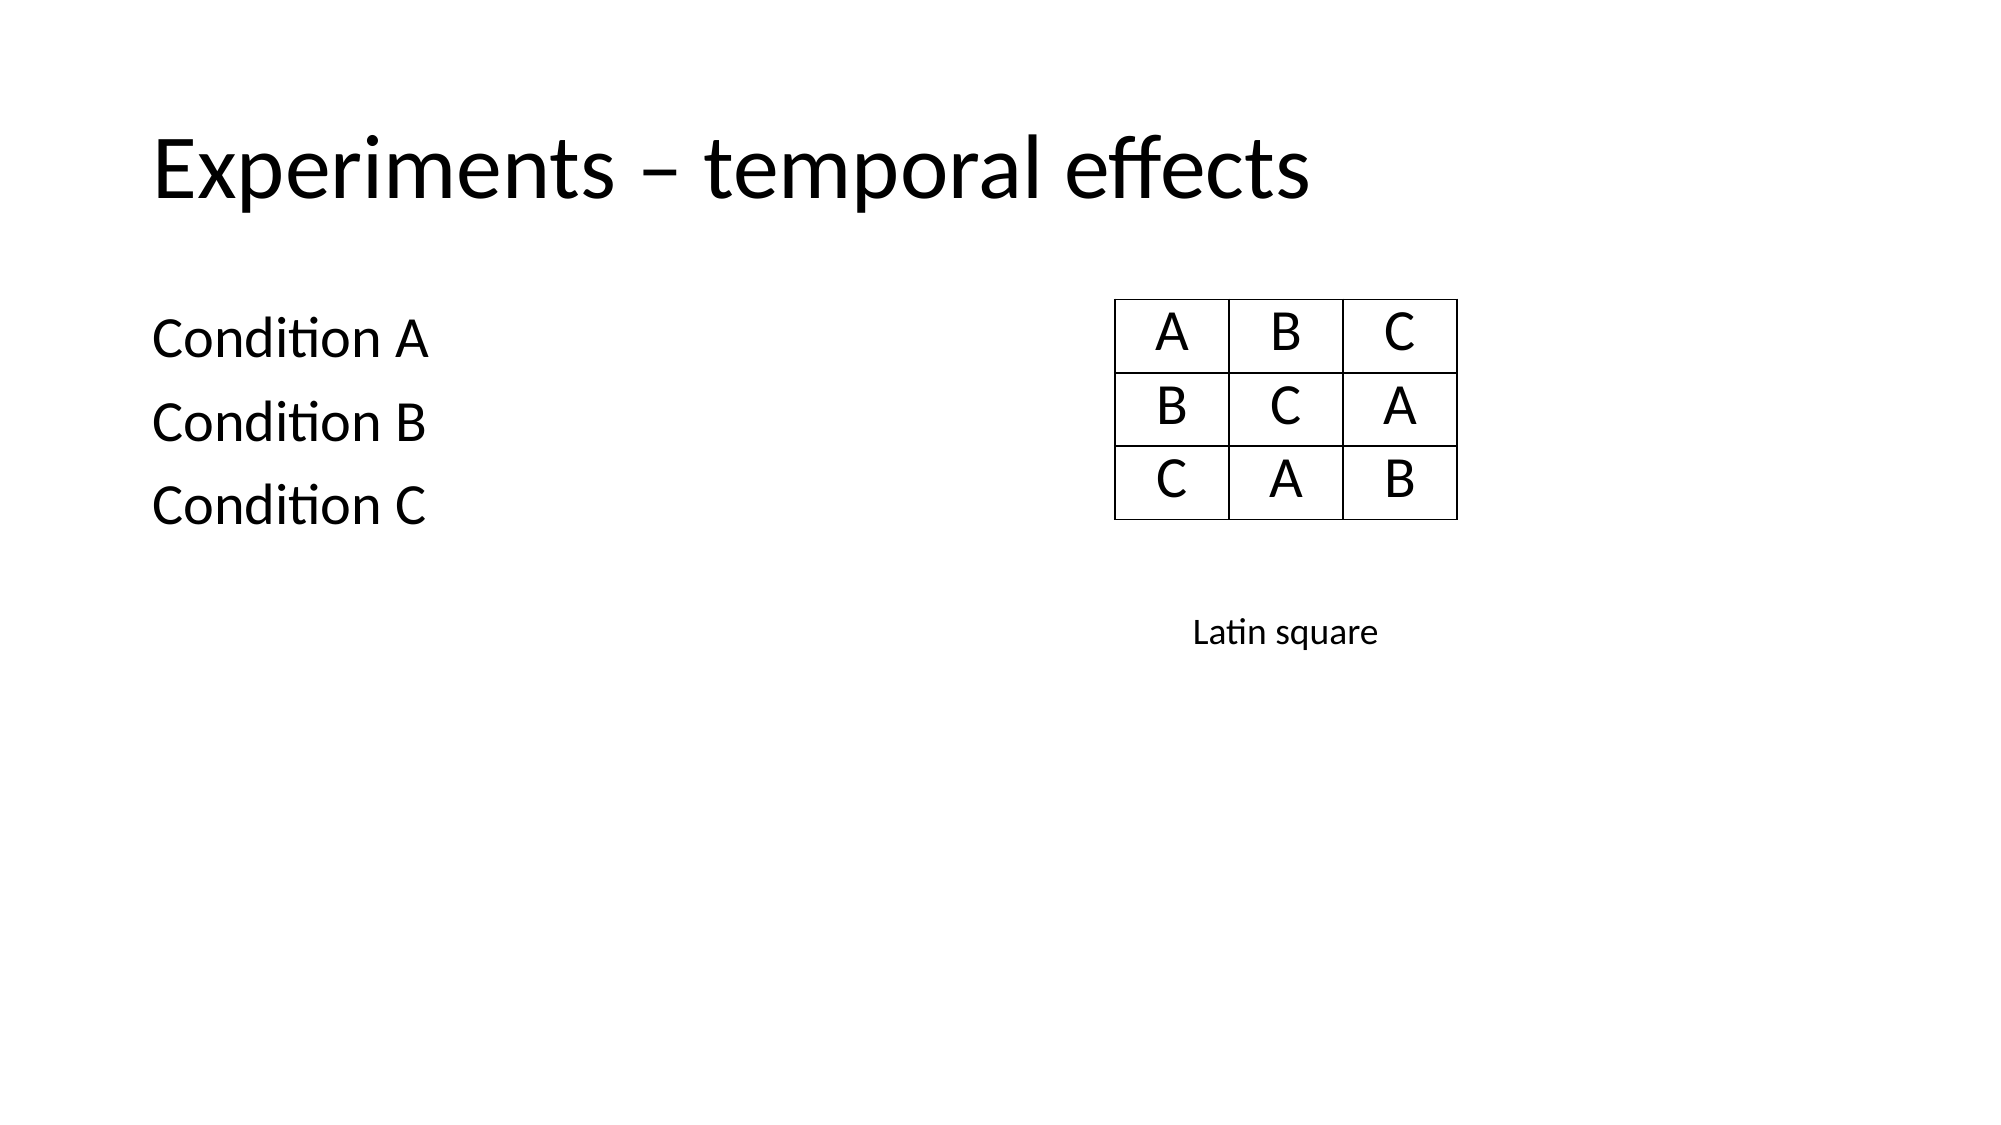

# Experiments – temporal effects
Condition A
Condition B
Condition C
| A | B | C |
| --- | --- | --- |
| B | C | A |
| C | A | B |
Latin square